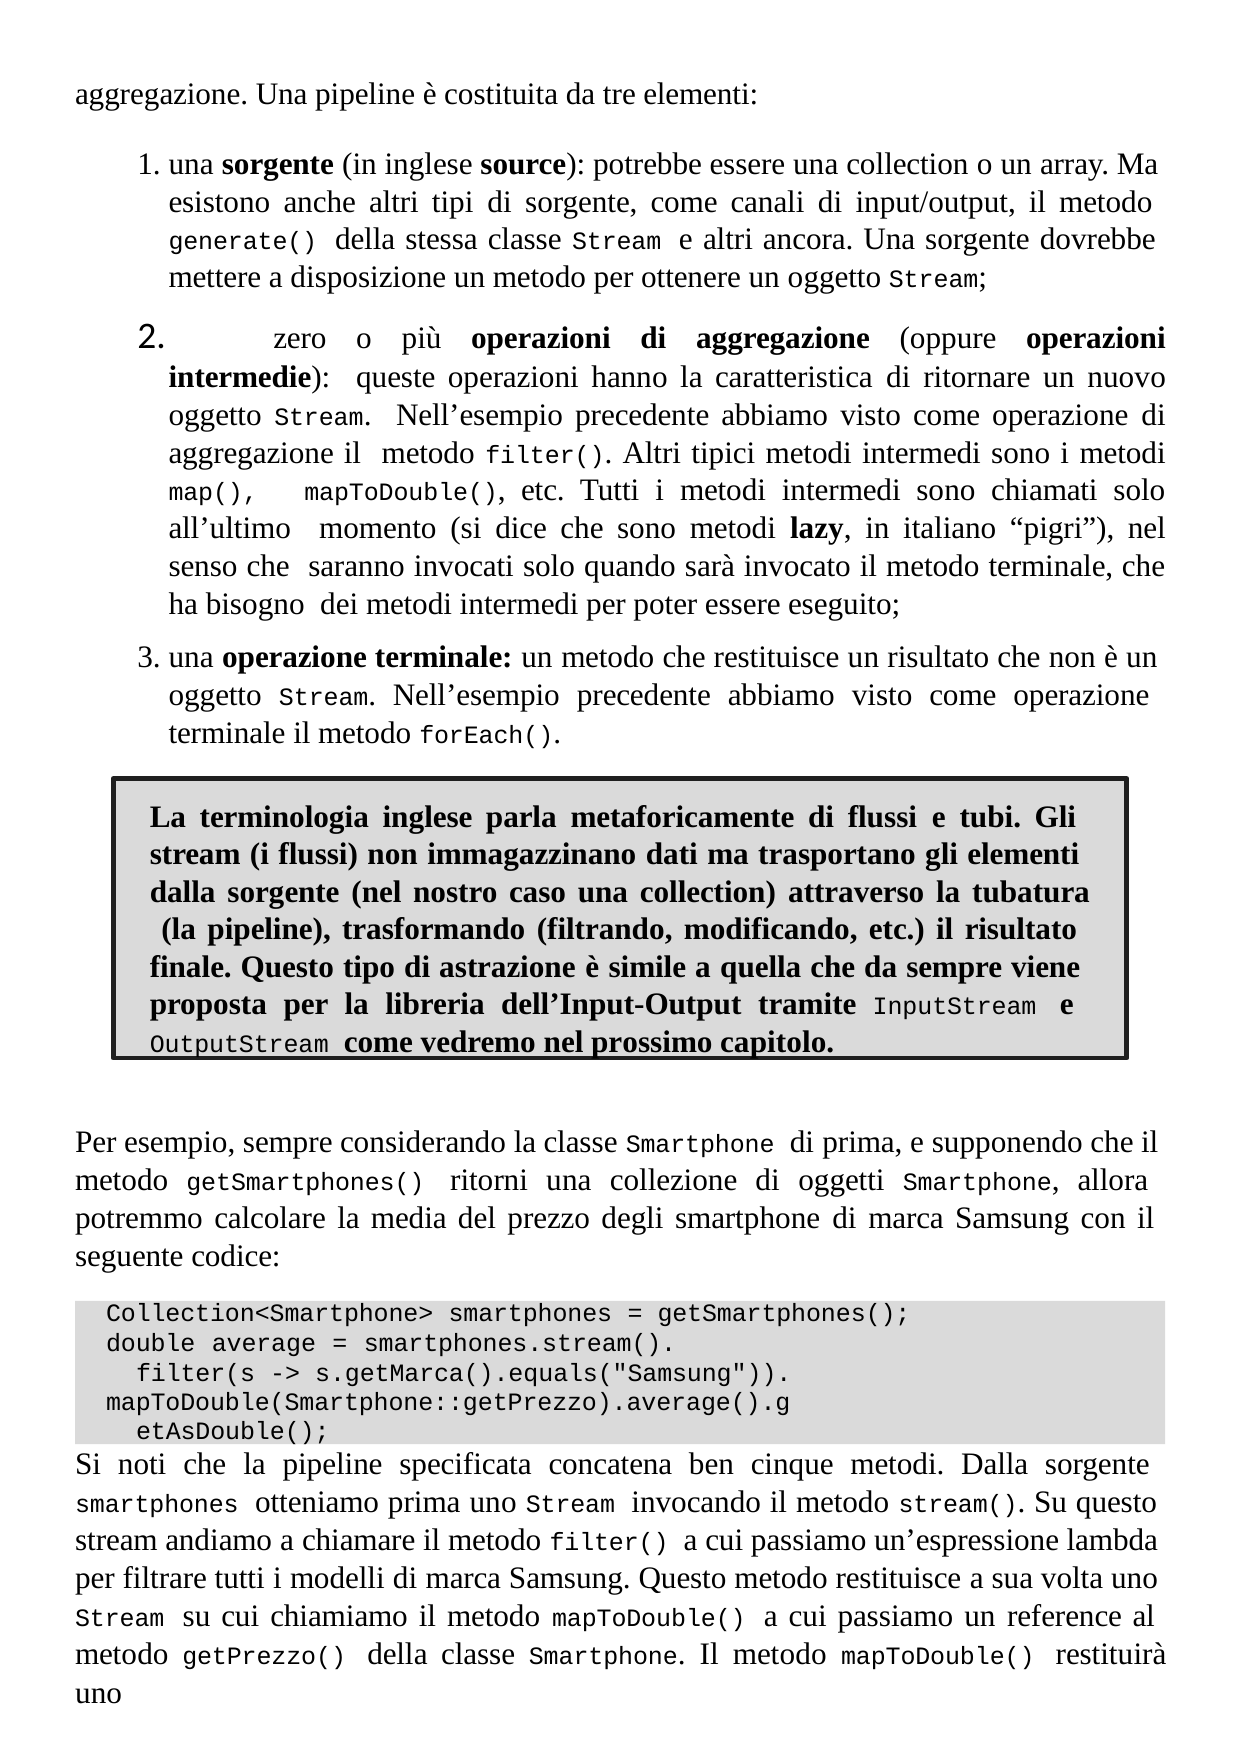

aggregazione. Una pipeline è costituita da tre elementi:

una sorgente (in inglese source): potrebbe essere una collection o un array. Ma  esistono anche altri tipi di sorgente, come canali di input/output, il metodo  generate() della stessa classe Stream e altri ancora. Una sorgente dovrebbe  mettere a disposizione un metodo per ottenere un oggetto Stream;
	zero o più operazioni di aggregazione (oppure operazioni intermedie):  queste operazioni hanno la caratteristica di ritornare un nuovo oggetto Stream.  Nell’esempio precedente abbiamo visto come operazione di aggregazione il  metodo filter(). Altri tipici metodi intermedi sono i metodi map(),  mapToDouble(), etc. Tutti i metodi intermedi sono chiamati solo all’ultimo  momento (si dice che sono metodi lazy, in italiano “pigri”), nel senso che  saranno invocati solo quando sarà invocato il metodo terminale, che ha bisogno  dei metodi intermedi per poter essere eseguito;
una operazione terminale: un metodo che restituisce un risultato che non è un  oggetto Stream. Nell’esempio precedente abbiamo visto come operazione  terminale il metodo forEach().
La terminologia inglese parla metaforicamente di flussi e tubi. Gli  stream (i flussi) non immagazzinano dati ma trasportano gli elementi  dalla sorgente (nel nostro caso una collection) attraverso la tubatura  (la pipeline), trasformando (filtrando, modificando, etc.) il risultato  finale. Questo tipo di astrazione è simile a quella che da sempre viene  proposta per la libreria dell’Input-Output tramite InputStream e  OutputStream come vedremo nel prossimo capitolo.
Per esempio, sempre considerando la classe Smartphone di prima, e supponendo che il  metodo getSmartphones() ritorni una collezione di oggetti Smartphone, allora  potremmo calcolare la media del prezzo degli smartphone di marca Samsung con il  seguente codice:
Collection<Smartphone> smartphones = getSmartphones();
double average = smartphones.stream().  filter(s -> s.getMarca().equals("Samsung")).
mapToDouble(Smartphone::getPrezzo).average().getAsDouble();
Si noti che la pipeline specificata concatena ben cinque metodi. Dalla sorgente  smartphones otteniamo prima uno Stream invocando il metodo stream(). Su questo  stream andiamo a chiamare il metodo filter() a cui passiamo un’espressione lambda  per filtrare tutti i modelli di marca Samsung. Questo metodo restituisce a sua volta uno  Stream su cui chiamiamo il metodo mapToDouble() a cui passiamo un reference al  metodo getPrezzo() della classe Smartphone. Il metodo mapToDouble() restituirà uno